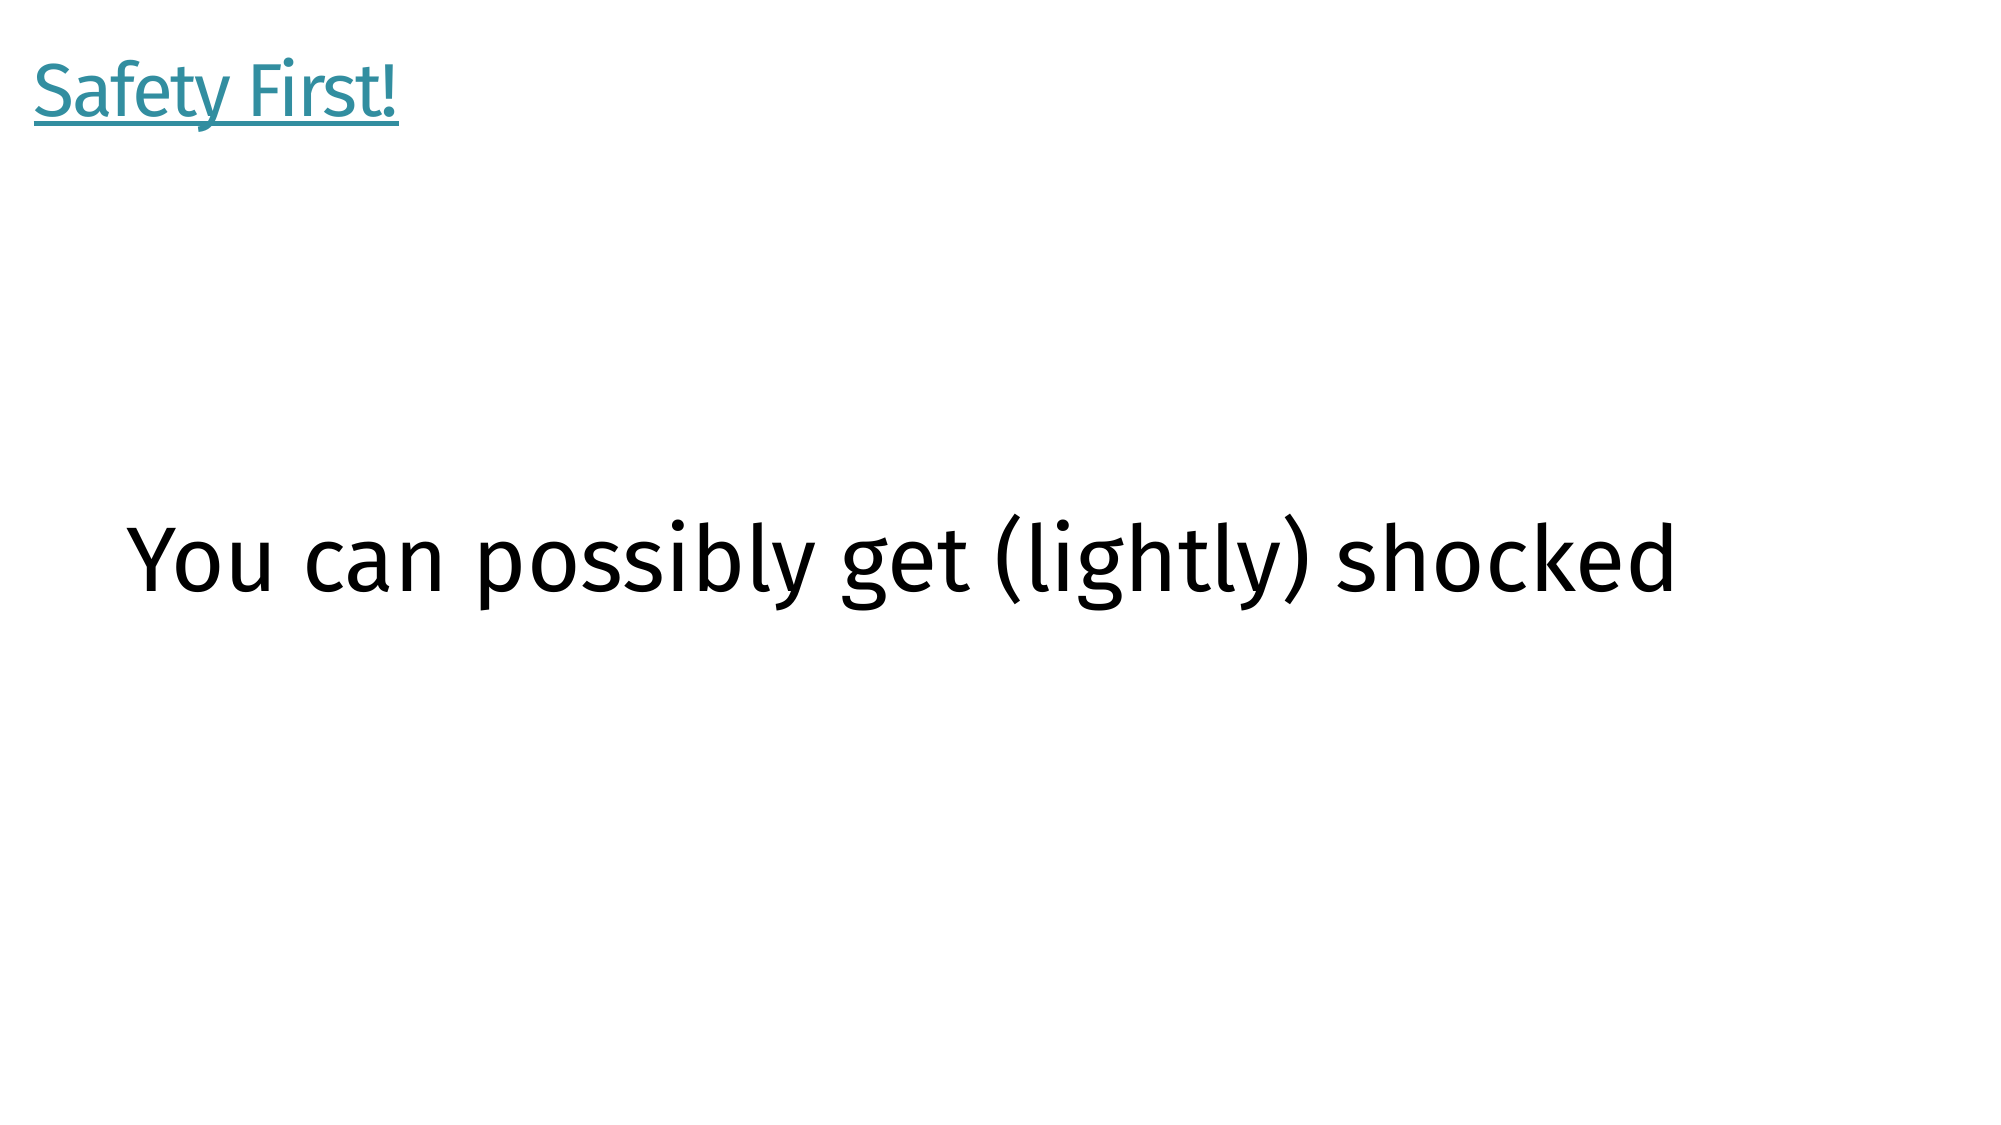

# Safety First!
You can possibly get (lightly) shocked